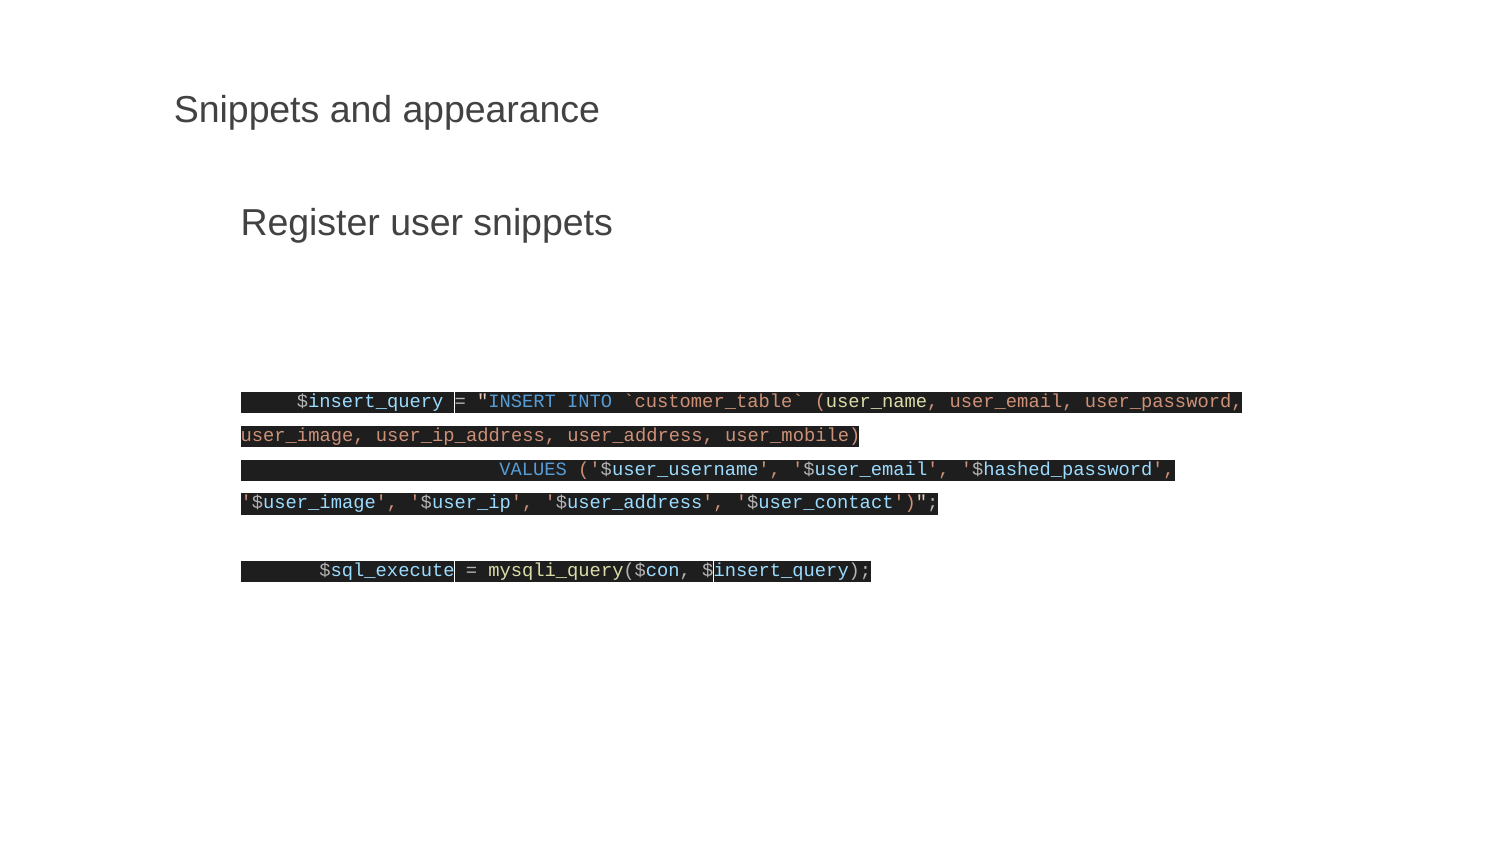

Snippets and appearance
Register user snippets

     $insert_query = "INSERT INTO `customer_table` (user_name, user_email, user_password, user_image, user_ip_address, user_address, user_mobile)
                       VALUES ('$user_username', '$user_email', '$hashed_password', '$user_image', '$user_ip', '$user_address', '$user_contact')";

       $sql_execute = mysqli_query($con, $insert_query);